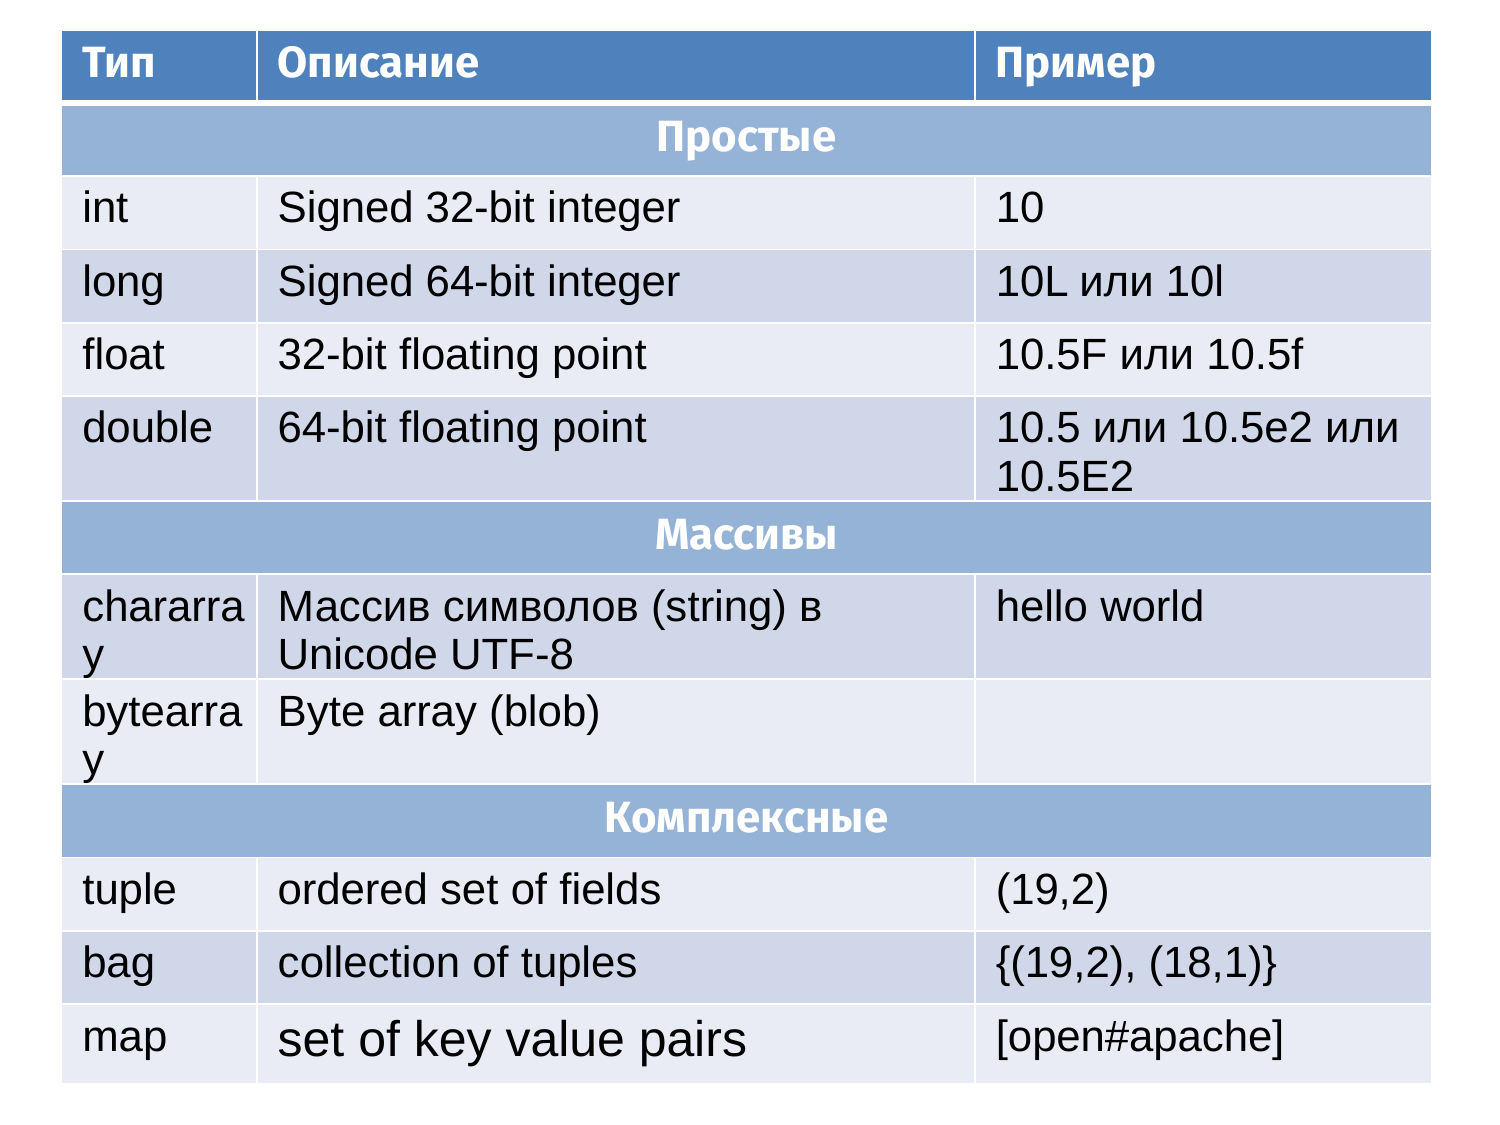

| Тип | Описание | Пример |
| --- | --- | --- |
| Простые |  |  |
| int | Signed 32-bit integer | 10 |
| long | Signed 64-bit integer | 10L или 10l |
| float | 32-bit floating point | 10.5F или 10.5f |
| double | 64-bit floating point | 10.5 или 10.5e2 или 10.5E2 |
| Массивы |  |  |
| chararray | Массив символов (string) в Unicode UTF-8 | hello world |
| bytearray | Byte array (blob) |  |
| Комплексные |  |  |
| tuple | ordered set of fields | (19,2) |
| bag | collection of tuples | {(19,2), (18,1)} |
| map | set of key value pairs | [open#apache] |